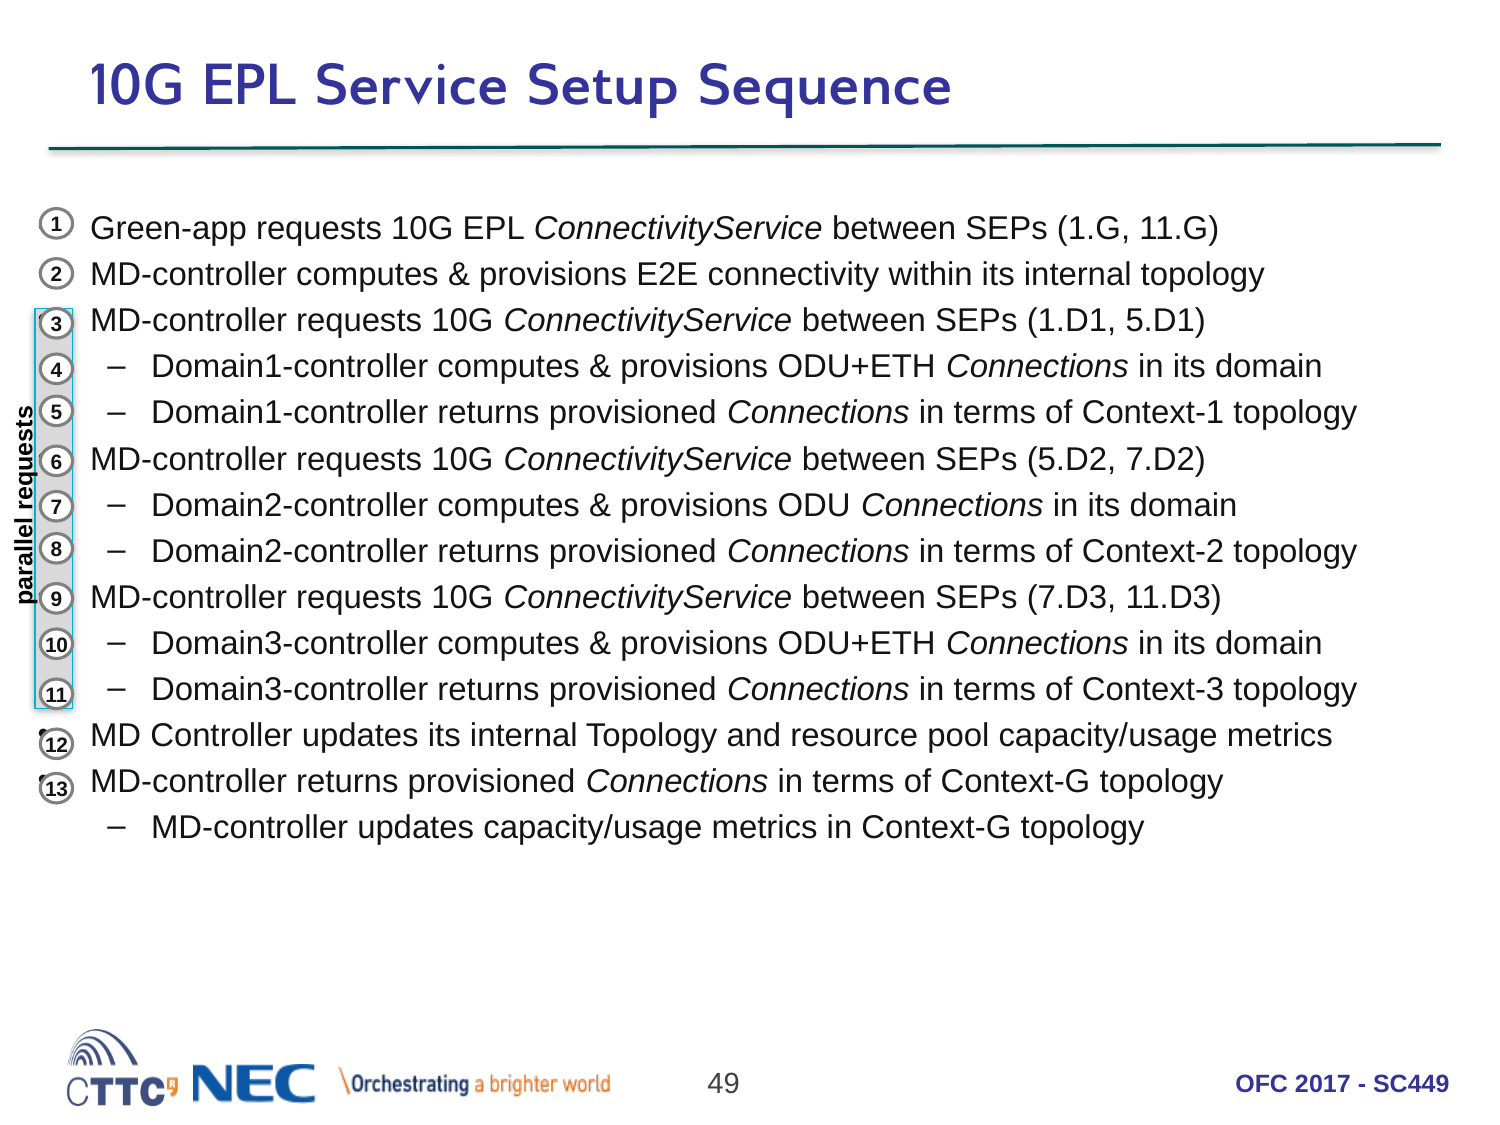

# 10G EPL Service Setup Sequence
Green-app requests 10G EPL ConnectivityService between SEPs (1.G, 11.G)
MD-controller computes & provisions E2E connectivity within its internal topology
MD-controller requests 10G ConnectivityService between SEPs (1.D1, 5.D1)
Domain1-controller computes & provisions ODU+ETH Connections in its domain
Domain1-controller returns provisioned Connections in terms of Context-1 topology
MD-controller requests 10G ConnectivityService between SEPs (5.D2, 7.D2)
Domain2-controller computes & provisions ODU Connections in its domain
Domain2-controller returns provisioned Connections in terms of Context-2 topology
MD-controller requests 10G ConnectivityService between SEPs (7.D3, 11.D3)
Domain3-controller computes & provisions ODU+ETH Connections in its domain
Domain3-controller returns provisioned Connections in terms of Context-3 topology
MD Controller updates its internal Topology and resource pool capacity/usage metrics
MD-controller returns provisioned Connections in terms of Context-G topology
MD-controller updates capacity/usage metrics in Context-G topology
1
2

3
4
5
6
parallel requests
7
8
9
10
11
12
13
49
OFC 2017 - SC449